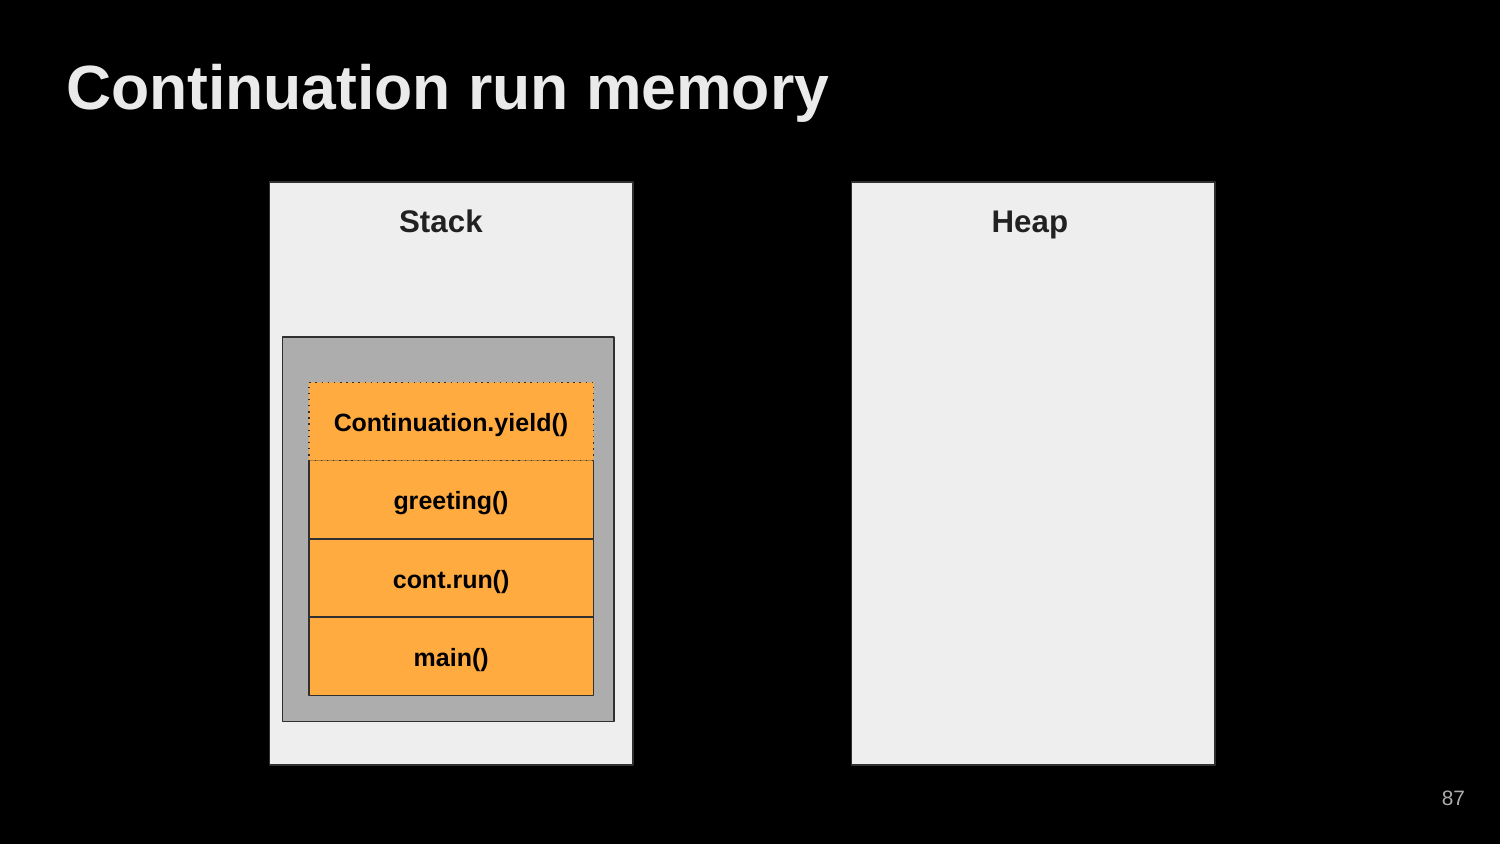

Continuation run memory

Stack
Heap

Continuation.yield()
greeting()
cont.run()
main()
87